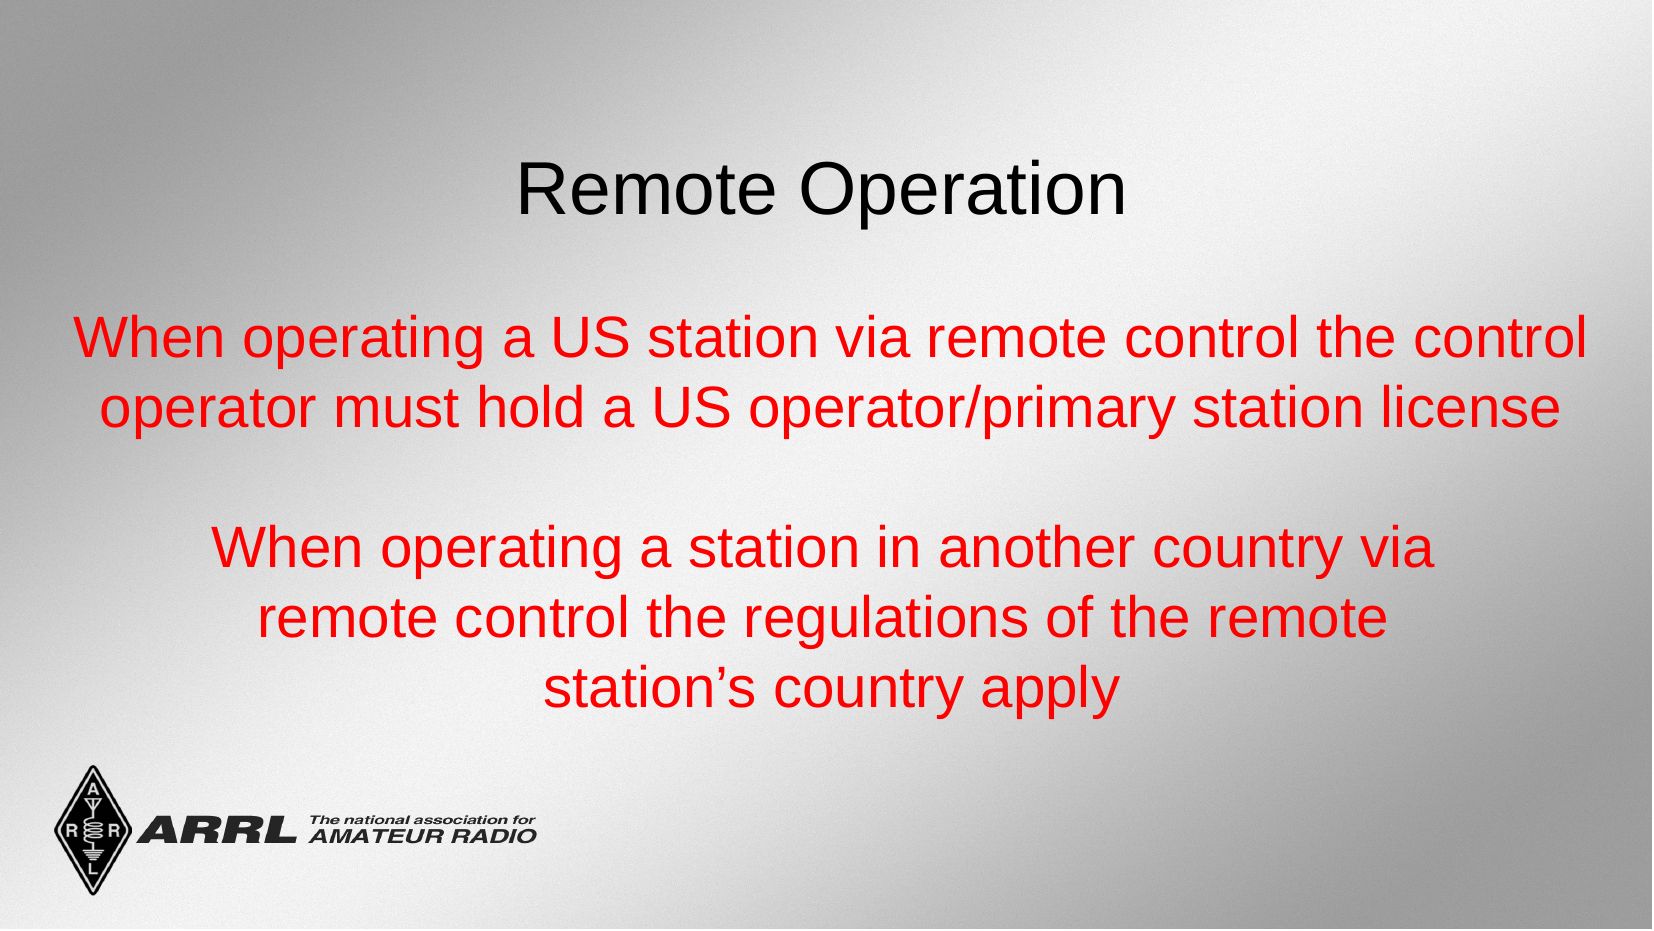

Remote Operation

When operating a US station via remote control the control operator must hold a US operator/primary station license

When operating a station in another country via
remote control the regulations of the remote
station’s country apply